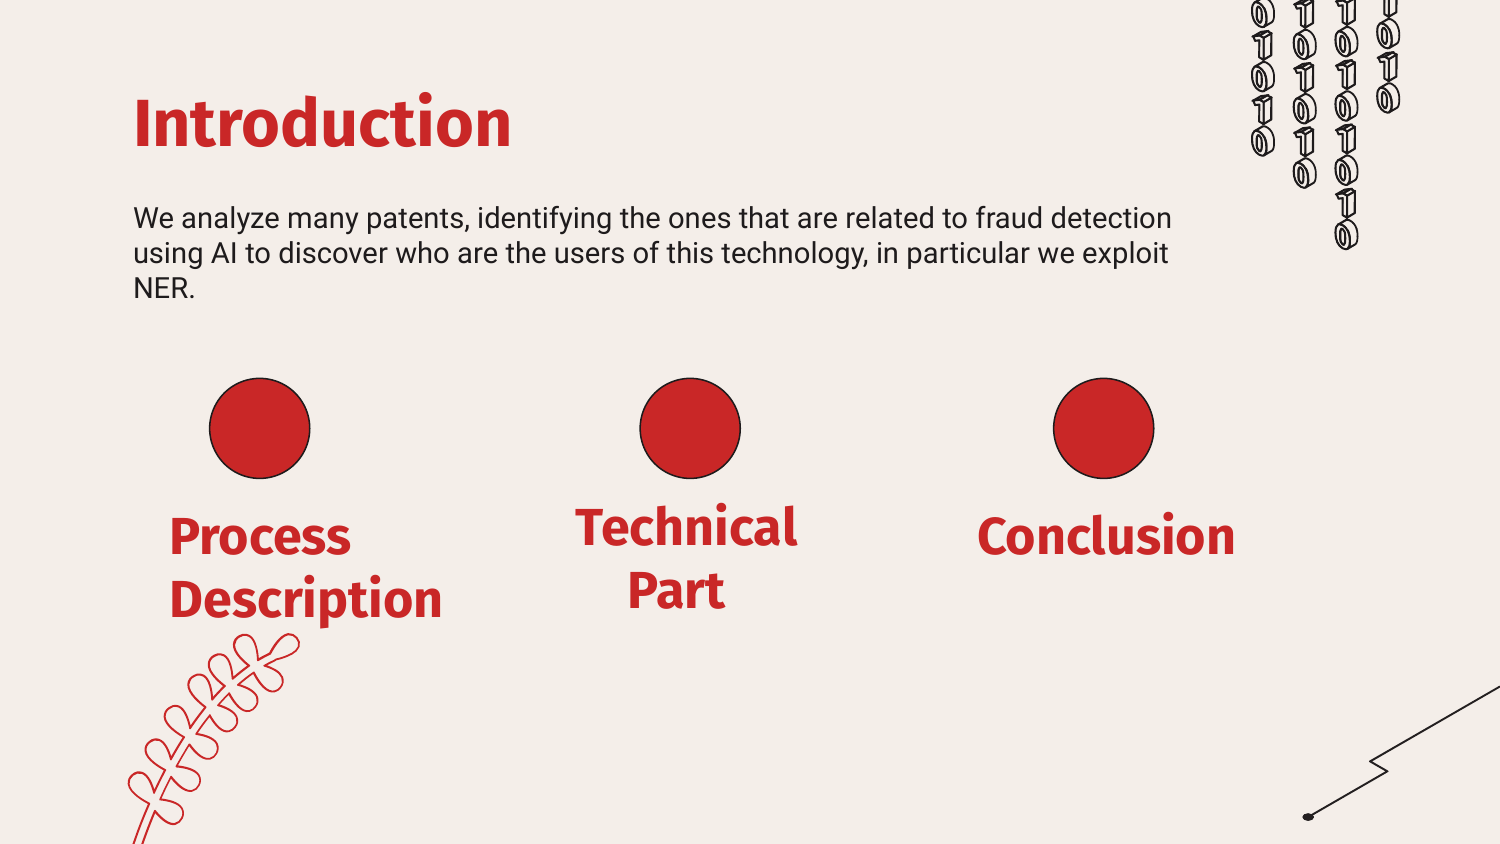

# Introduction
We analyze many patents, identifying the ones that are related to fraud detection using AI to discover who are the users of this technology, in particular we exploit NER.

Conclusion
Process Description
Technical Part